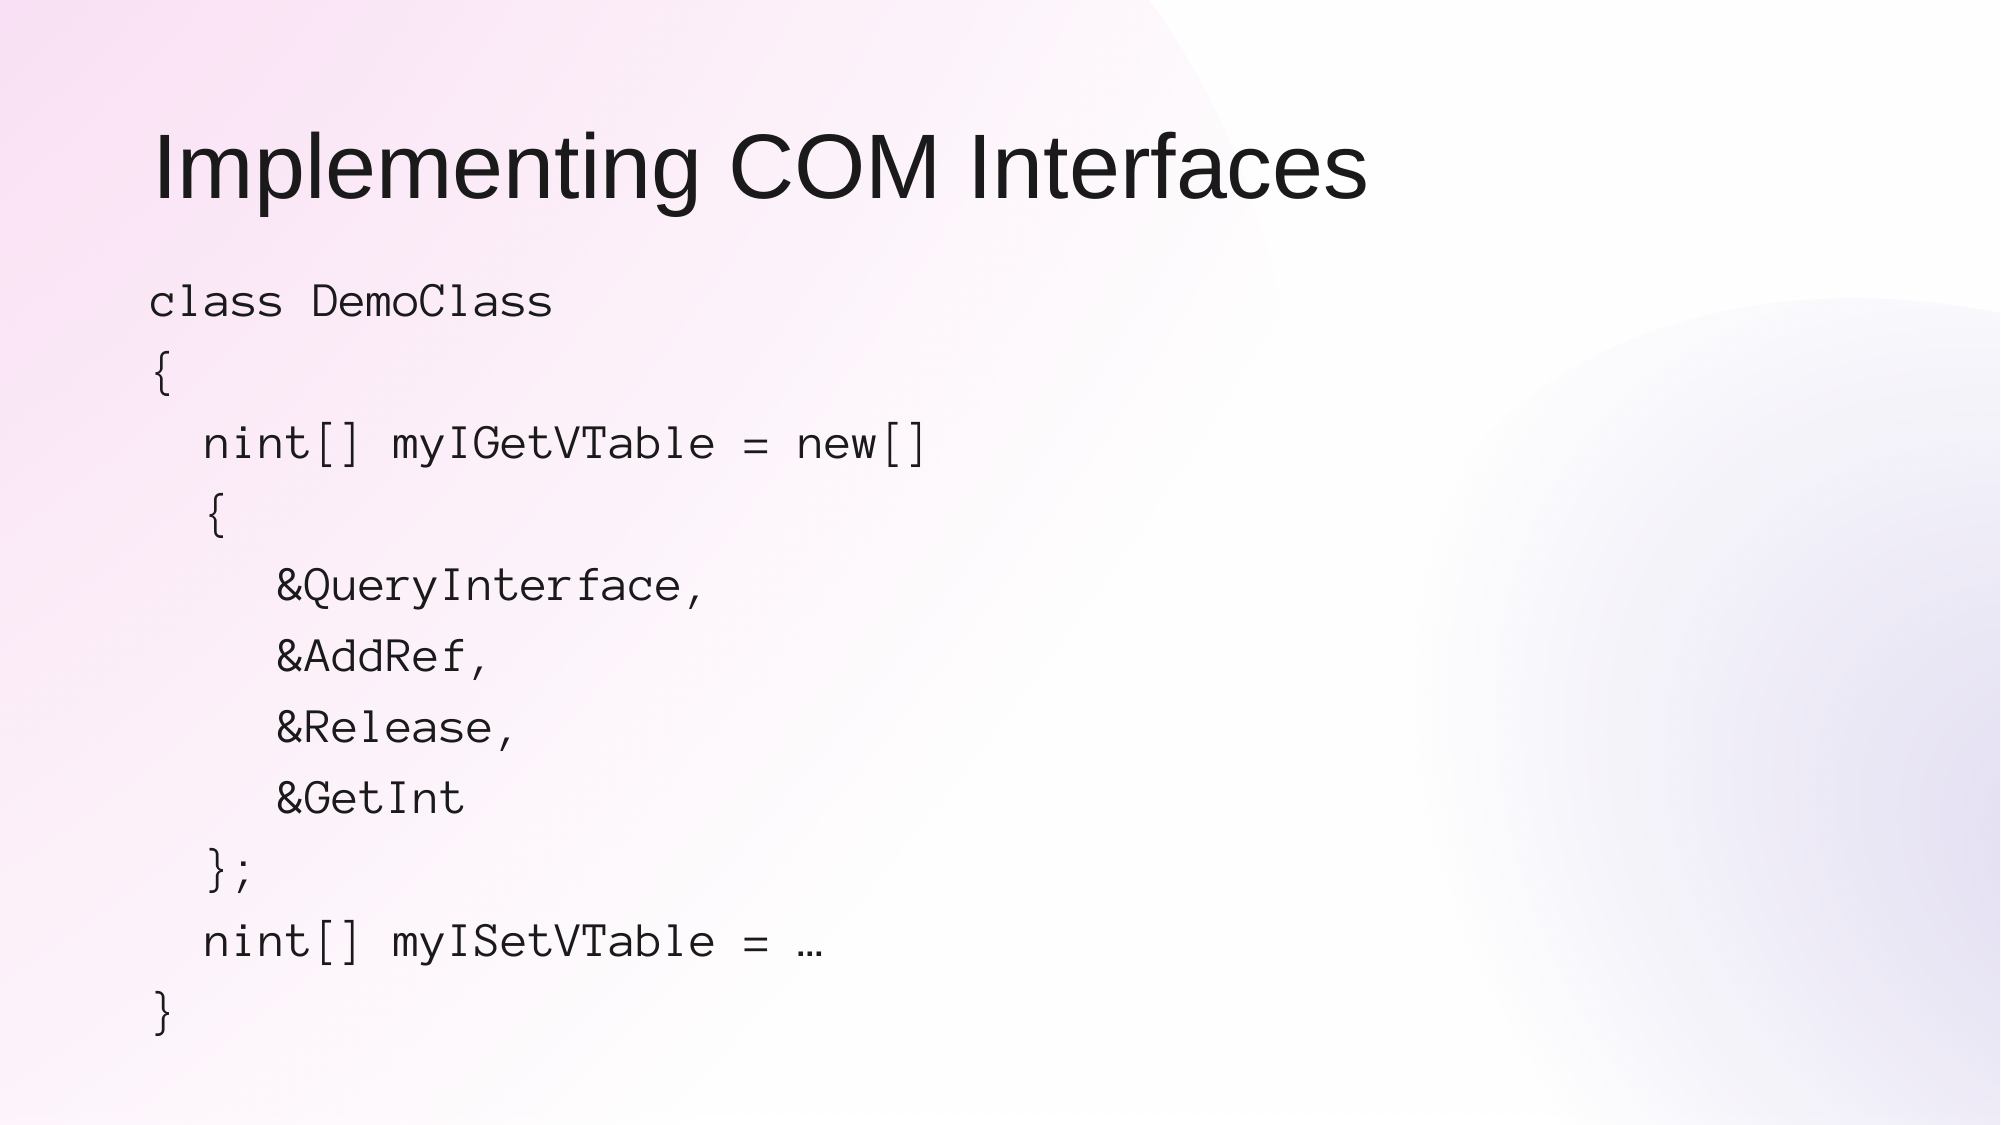

# Implementing COM Interfaces

class DemoClass
{
  nint[] myIGetVTable = new[]
  {
	&QueryInterface,
	&AddRef,
	&Release,
	&GetInt
  };
  nint[] myISetVTable = …
}